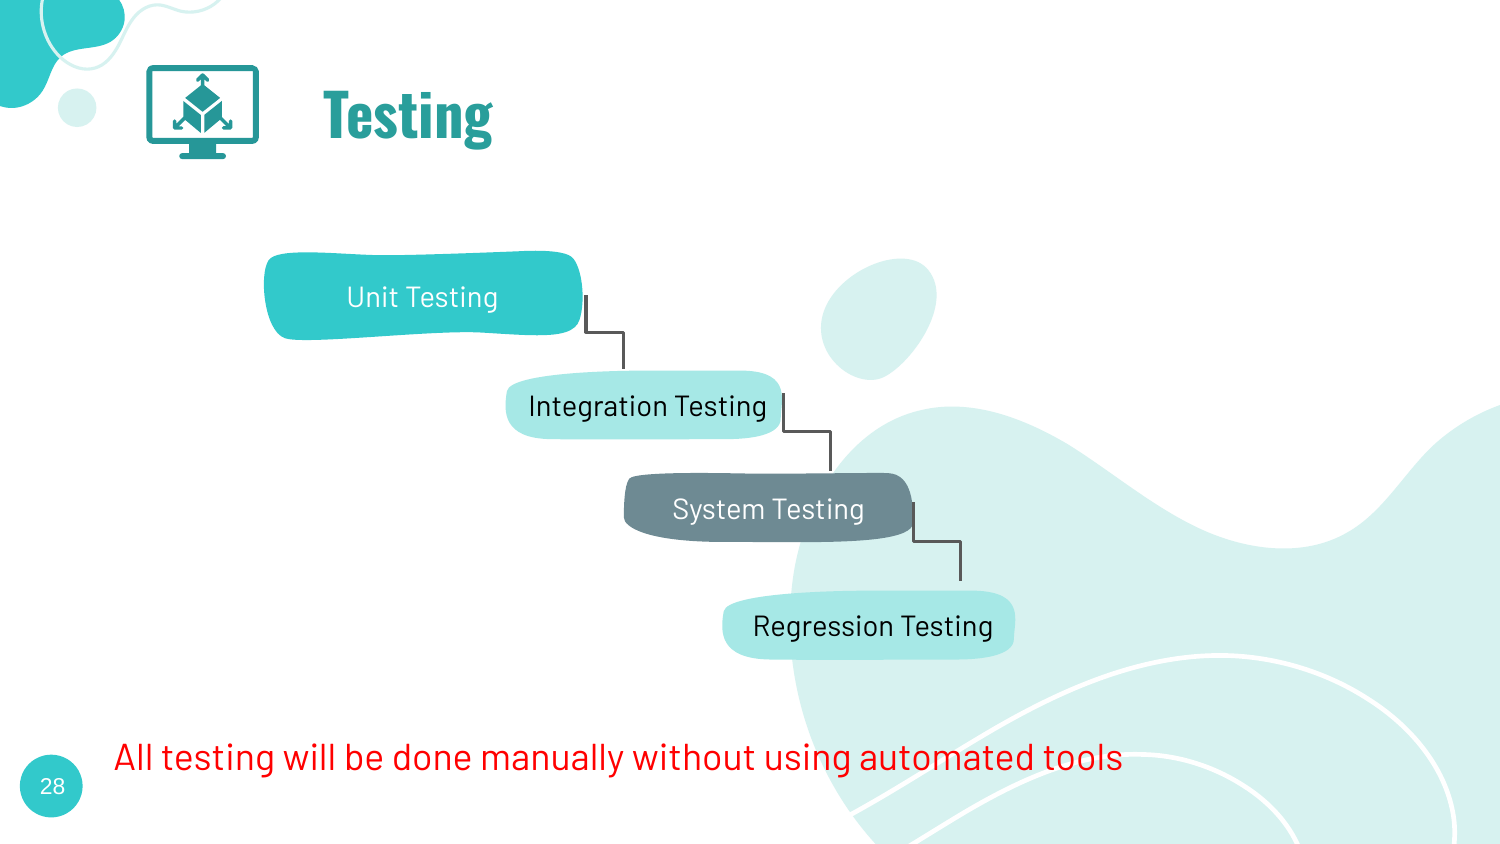

# Testing
Unit Testing
Integration Testing
System Testing
Regression Testing
All testing will be done manually without using automated tools

28